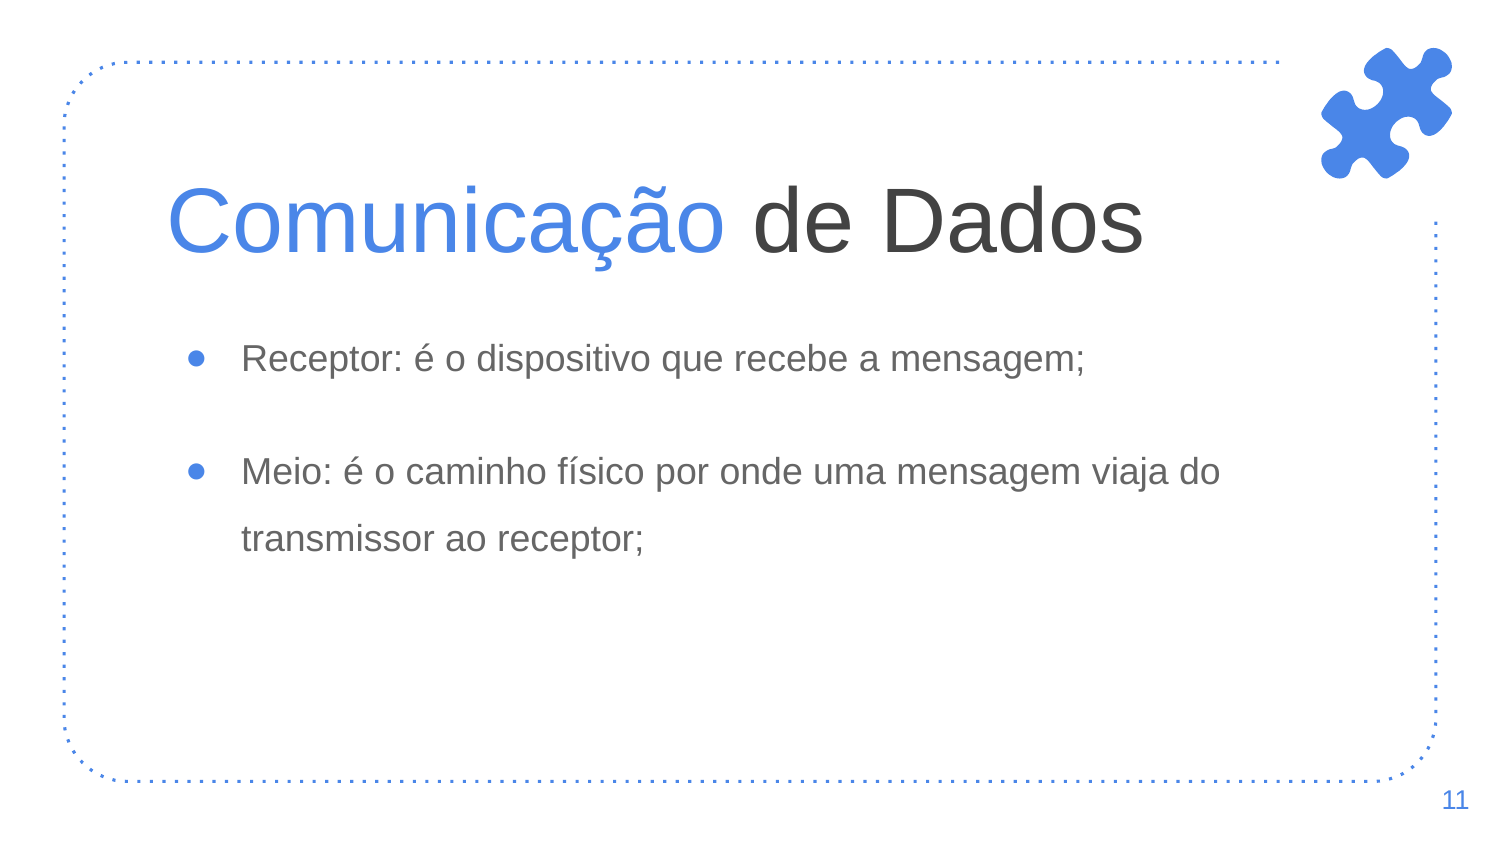

# Comunicação de Dados
Receptor: é o dispositivo que recebe a mensagem;
Meio: é o caminho físico por onde uma mensagem viaja do transmissor ao receptor;
11